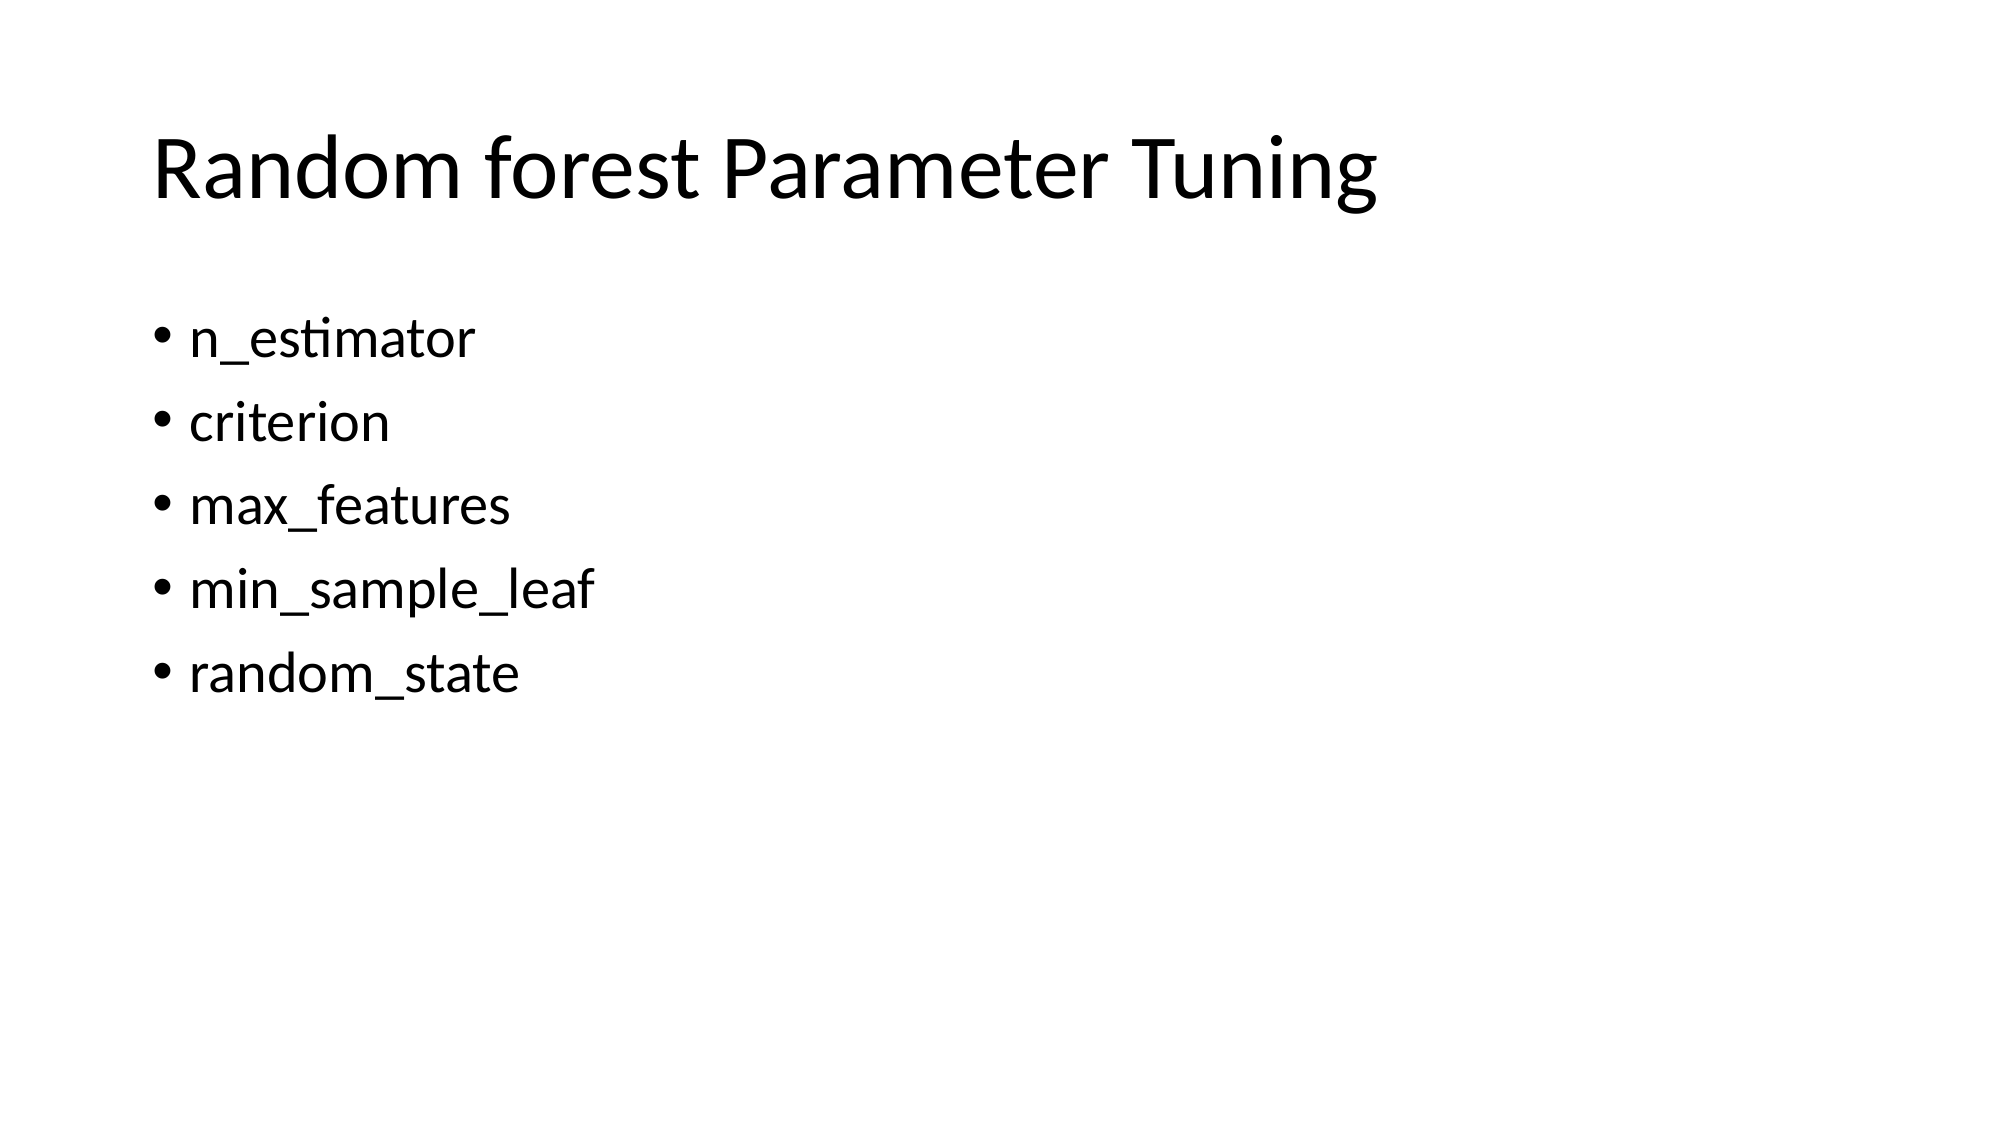

# Random forest Parameter Tuning
n_estimator
criterion
max_features
min_sample_leaf
random_state